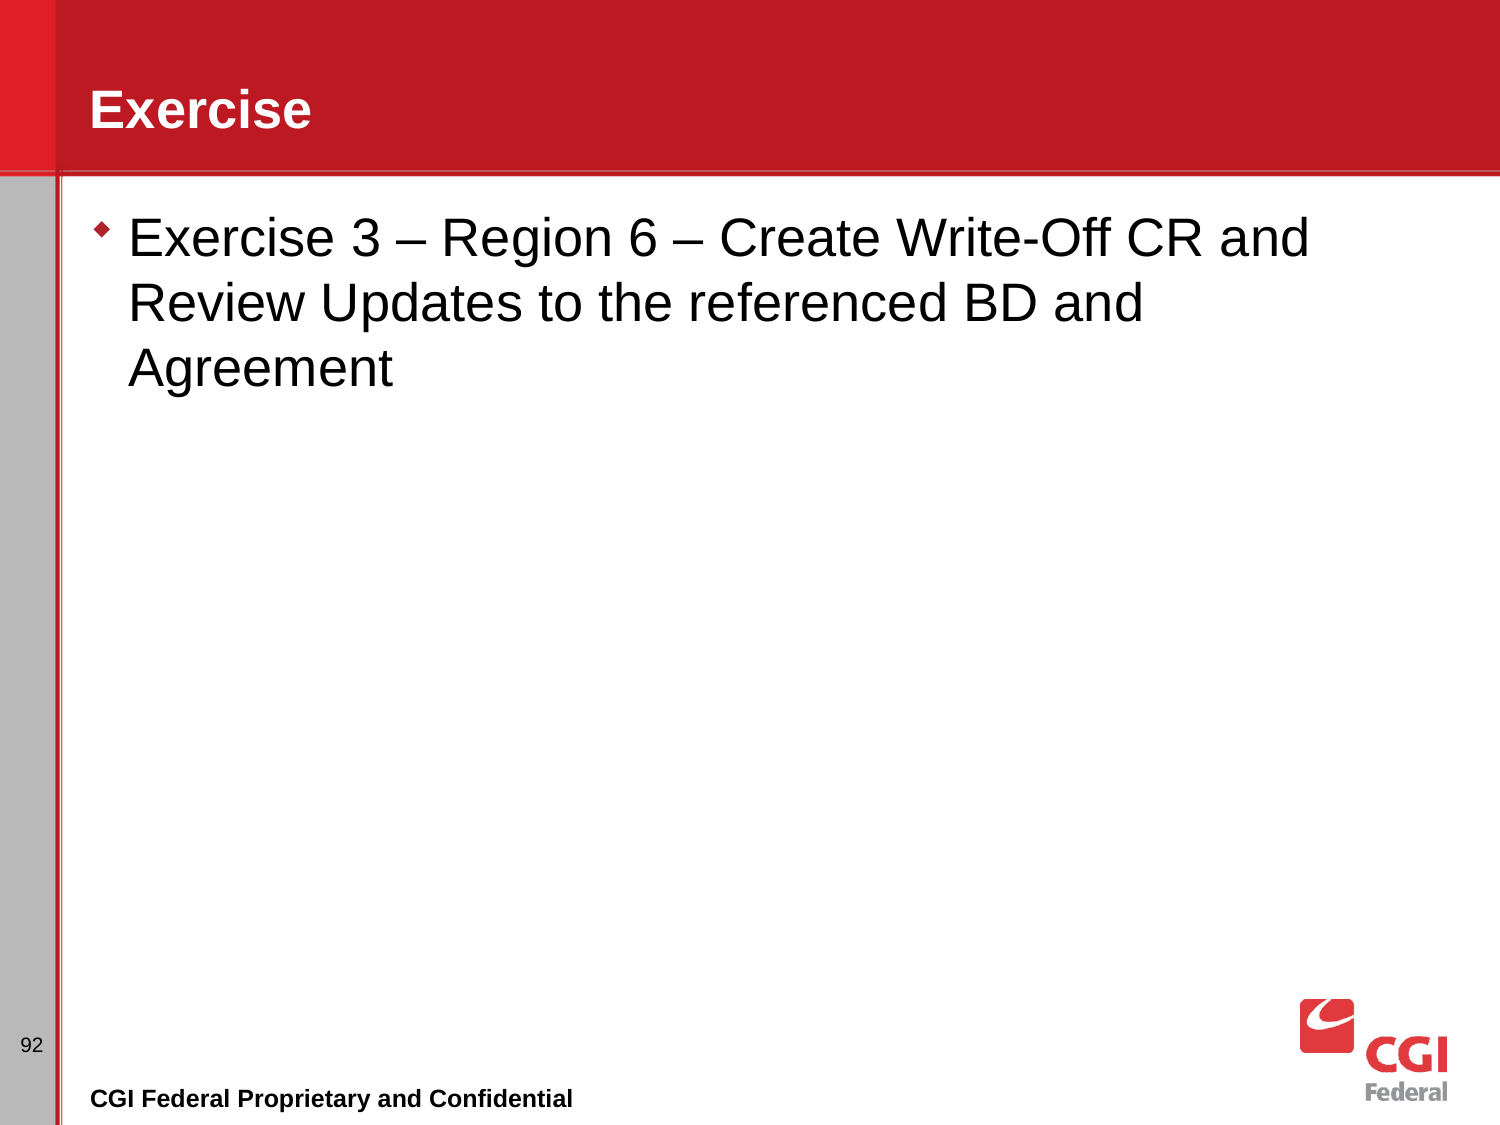

# Exercise
Exercise 3 – Region 6 – Create Write-Off CR and Review Updates to the referenced BD and Agreement
92
CGI Federal Proprietary and Confidential